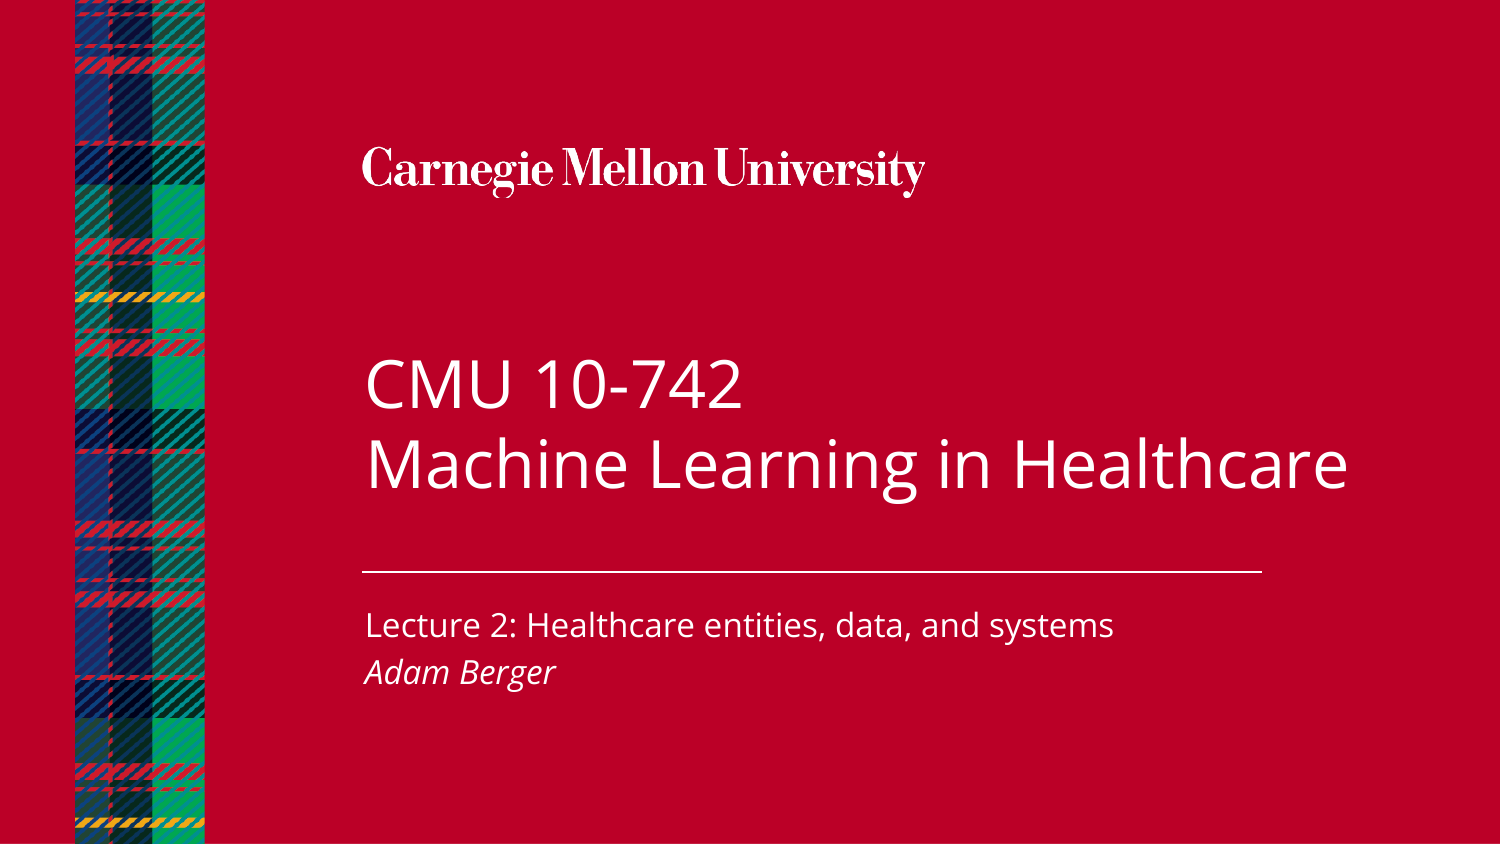

CMU 10-742
Machine Learning in Healthcare
Lecture 2: Healthcare entities, data, and systems
Adam Berger